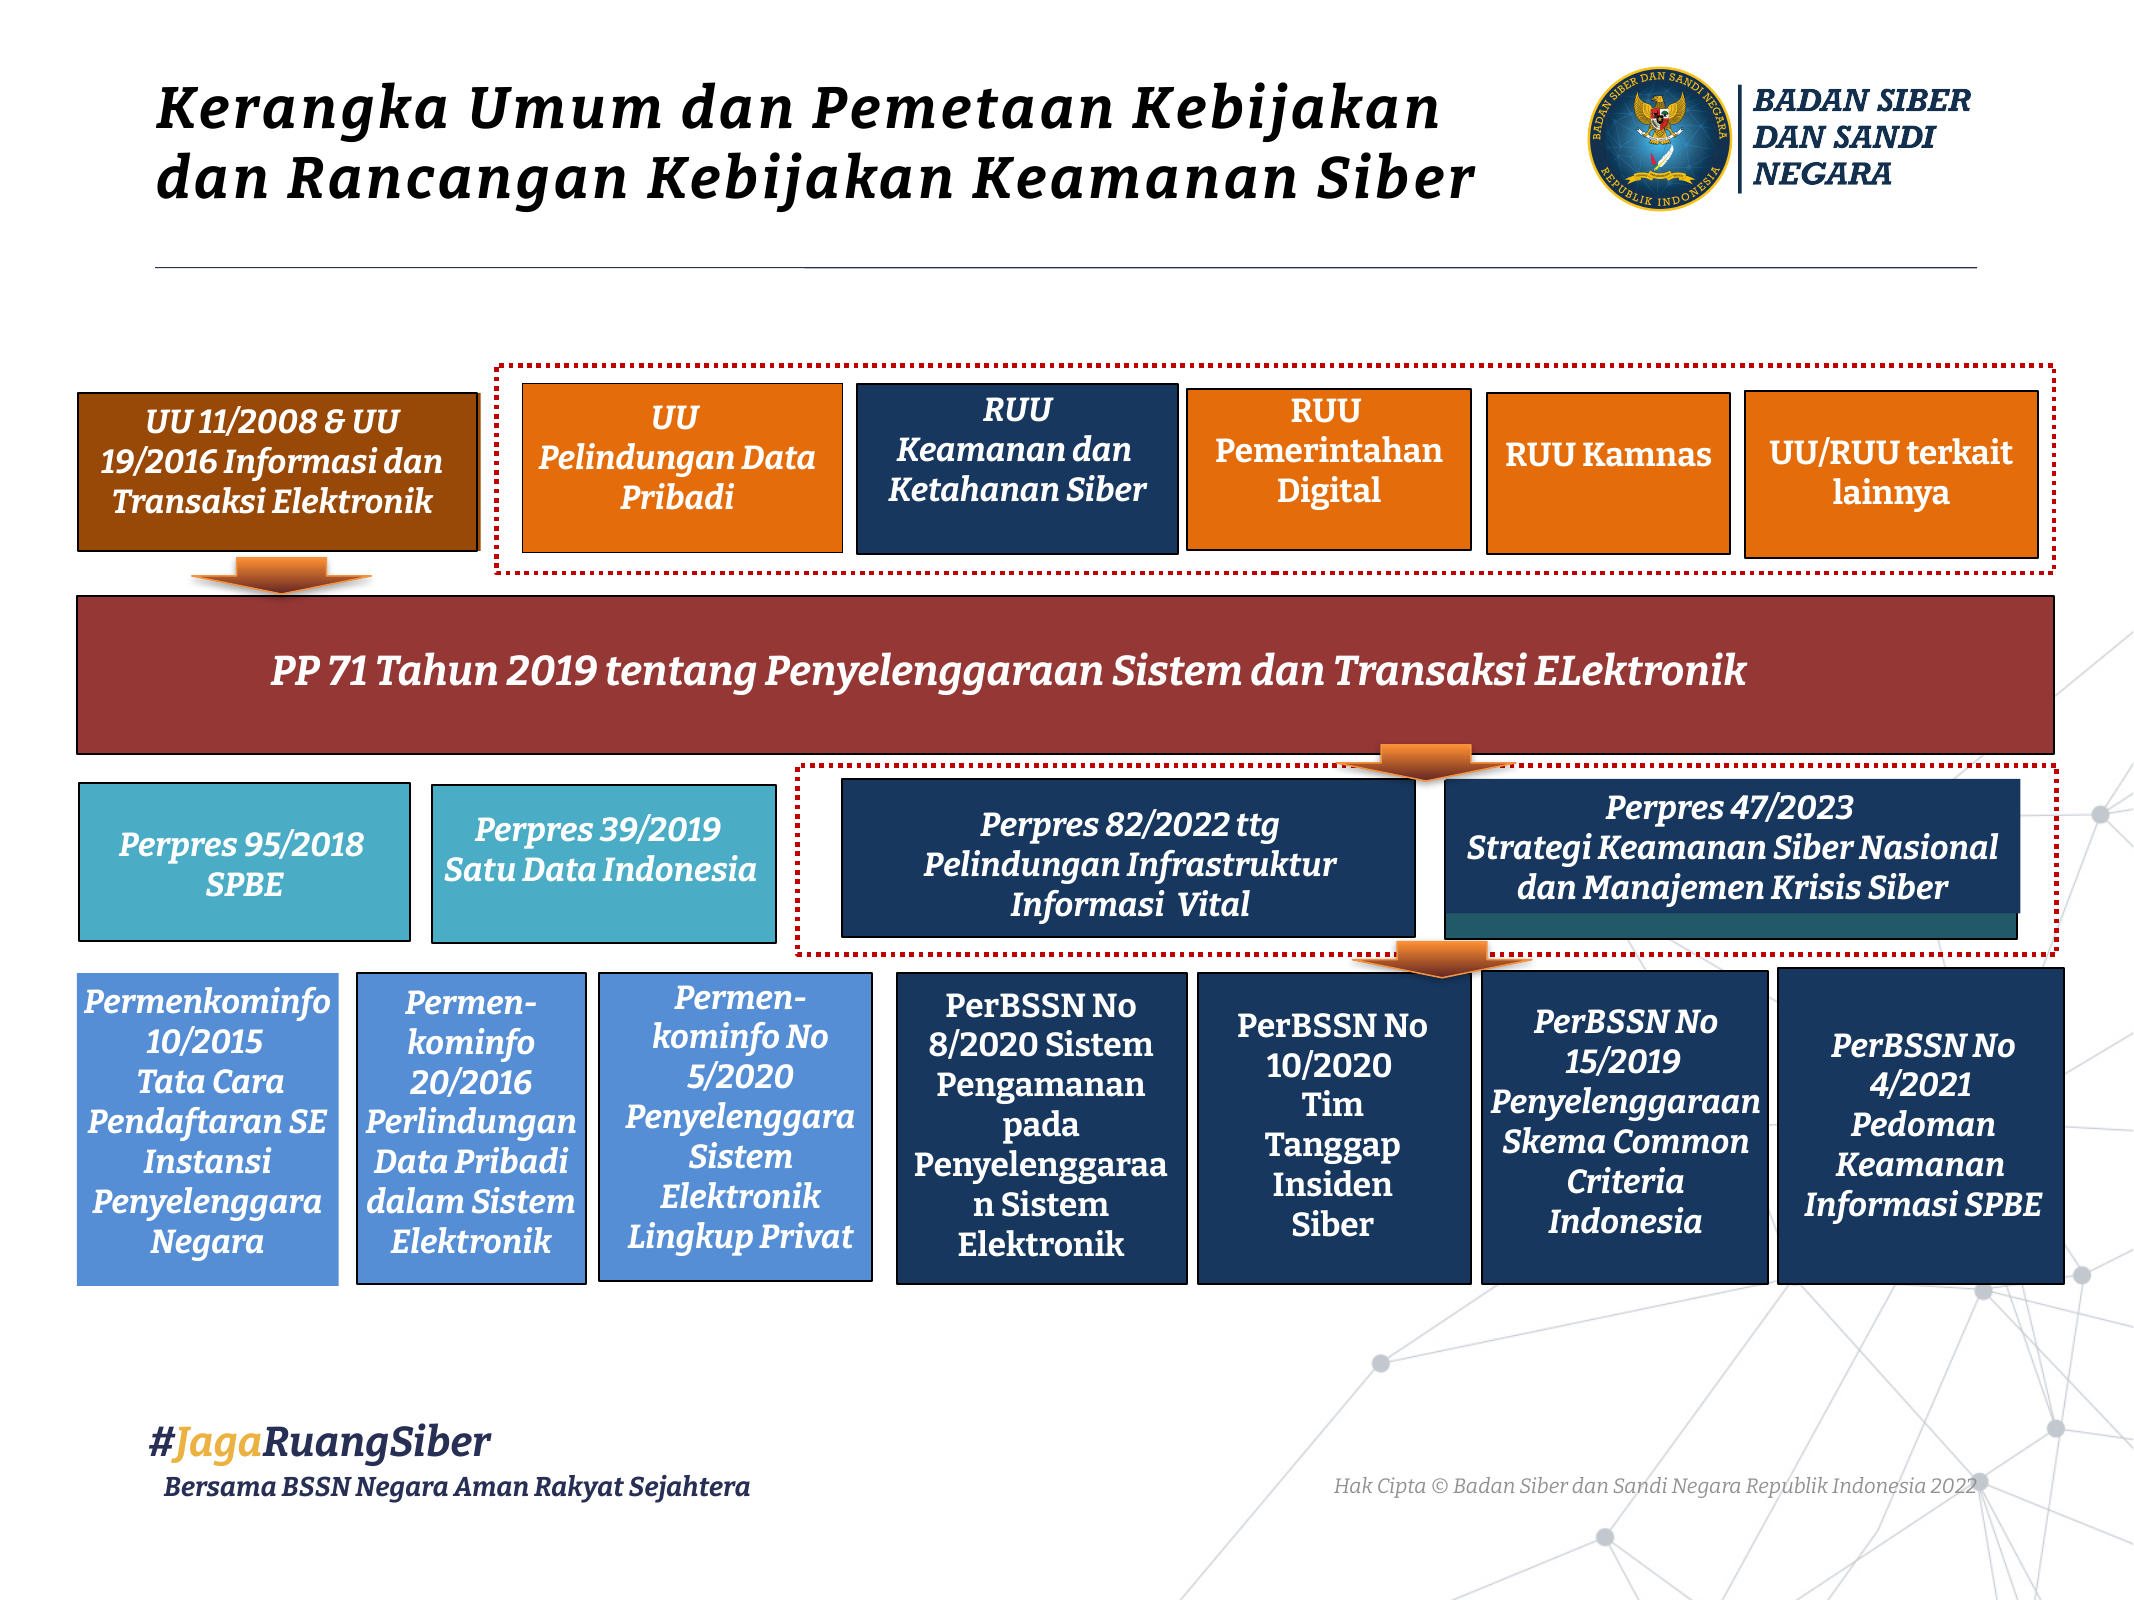

Kerangka Umum dan Pemetaan Kebijakan dan Rancangan Kebijakan Keamanan Siber

RUU
Keamanan dan
Ketahanan Siber

RUU
Pemerintahan Digital
UU
Pelindungan Data Pribadi

UU/RUU terkait lainnya
UU 11/2008 & UU 19/2016 Informasi dan Transaksi Elektronik

RUU Kamnas

PP 71 Tahun 2019 tentang Penyelenggaraan Sistem dan Transaksi ELektronik

Perpres 47/2023
Strategi Keamanan Siber Nasional dan Manajemen Krisis Siber

Perpres 82/2022 ttg Pelindungan Infrastruktur Informasi  Vital
Perpres 39/2019
Satu Data Indonesia
Perpres 95/2018
SPBE

Permen-kominfo No 5/2020 Penyelenggara Sistem Elektronik Lingkup Privat

Permenkominfo 10/2015
 Tata Cara Pendaftaran SE Instansi Penyelenggara Negara

Permen-kominfo 20/2016 Perlindungan Data Pribadi dalam Sistem Elektronik
PerBSSN No 8/2020 Sistem Pengamanan pada Penyelenggaraan Sistem Elektronik
PerBSSN No 15/2019
Penyelenggaraan Skema Common Criteria Indonesia
PerBSSN No 10/2020
Tim Tanggap Insiden Siber
PerBSSN No 4/2021
Pedoman Keamanan  Informasi SPBE